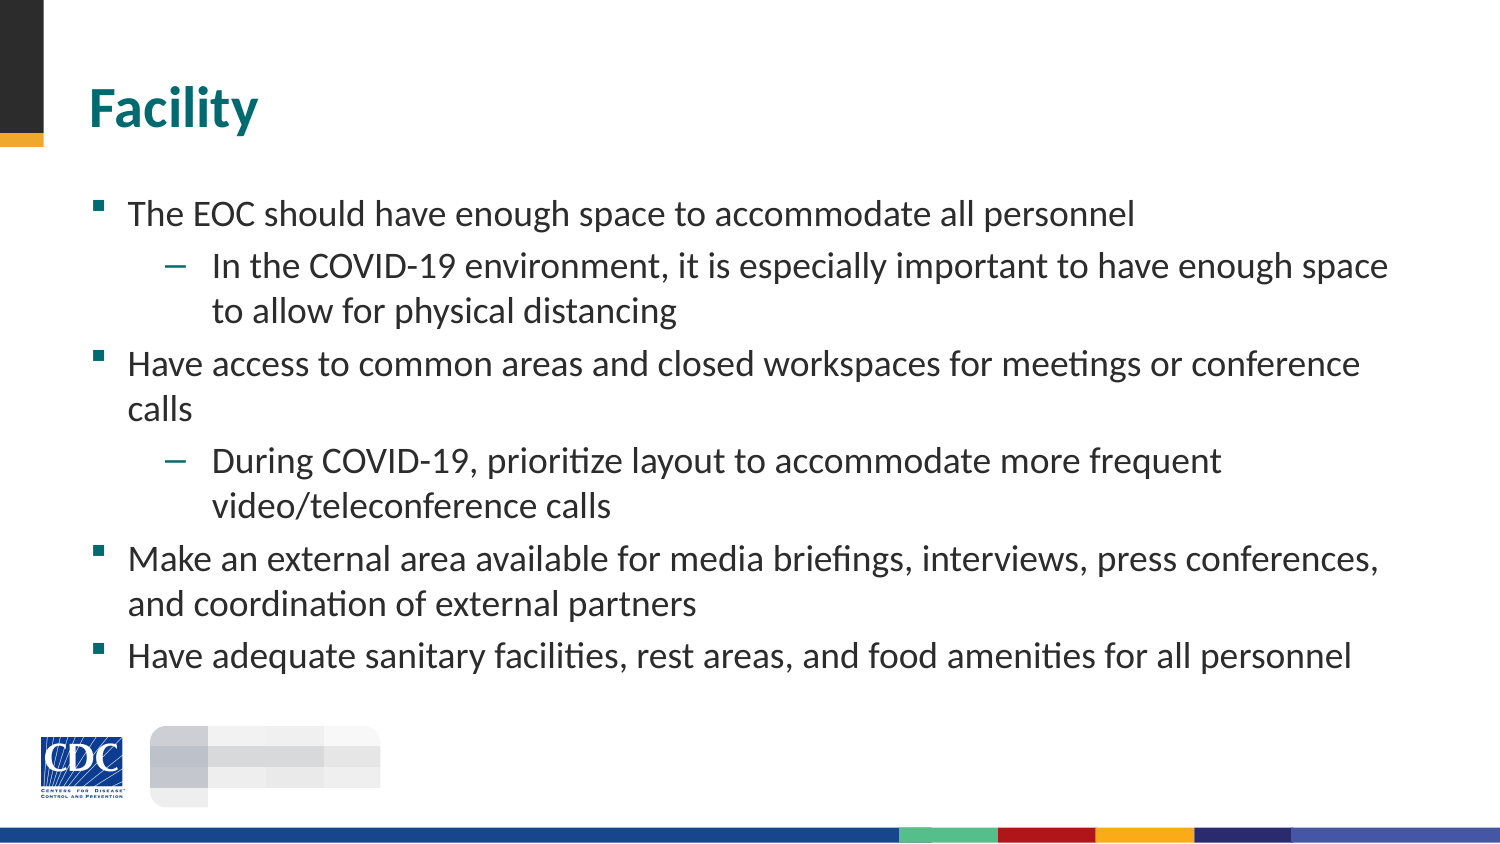

# Facility
The EOC should have enough space to accommodate all personnel
In the COVID-19 environment, it is especially important to have enough space to allow for physical distancing
Have access to common areas and closed workspaces for meetings or conference calls
During COVID-19, prioritize layout to accommodate more frequent video/teleconference calls
Make an external area available for media briefings, interviews, press conferences, and coordination of external partners
Have adequate sanitary facilities, rest areas, and food amenities for all personnel